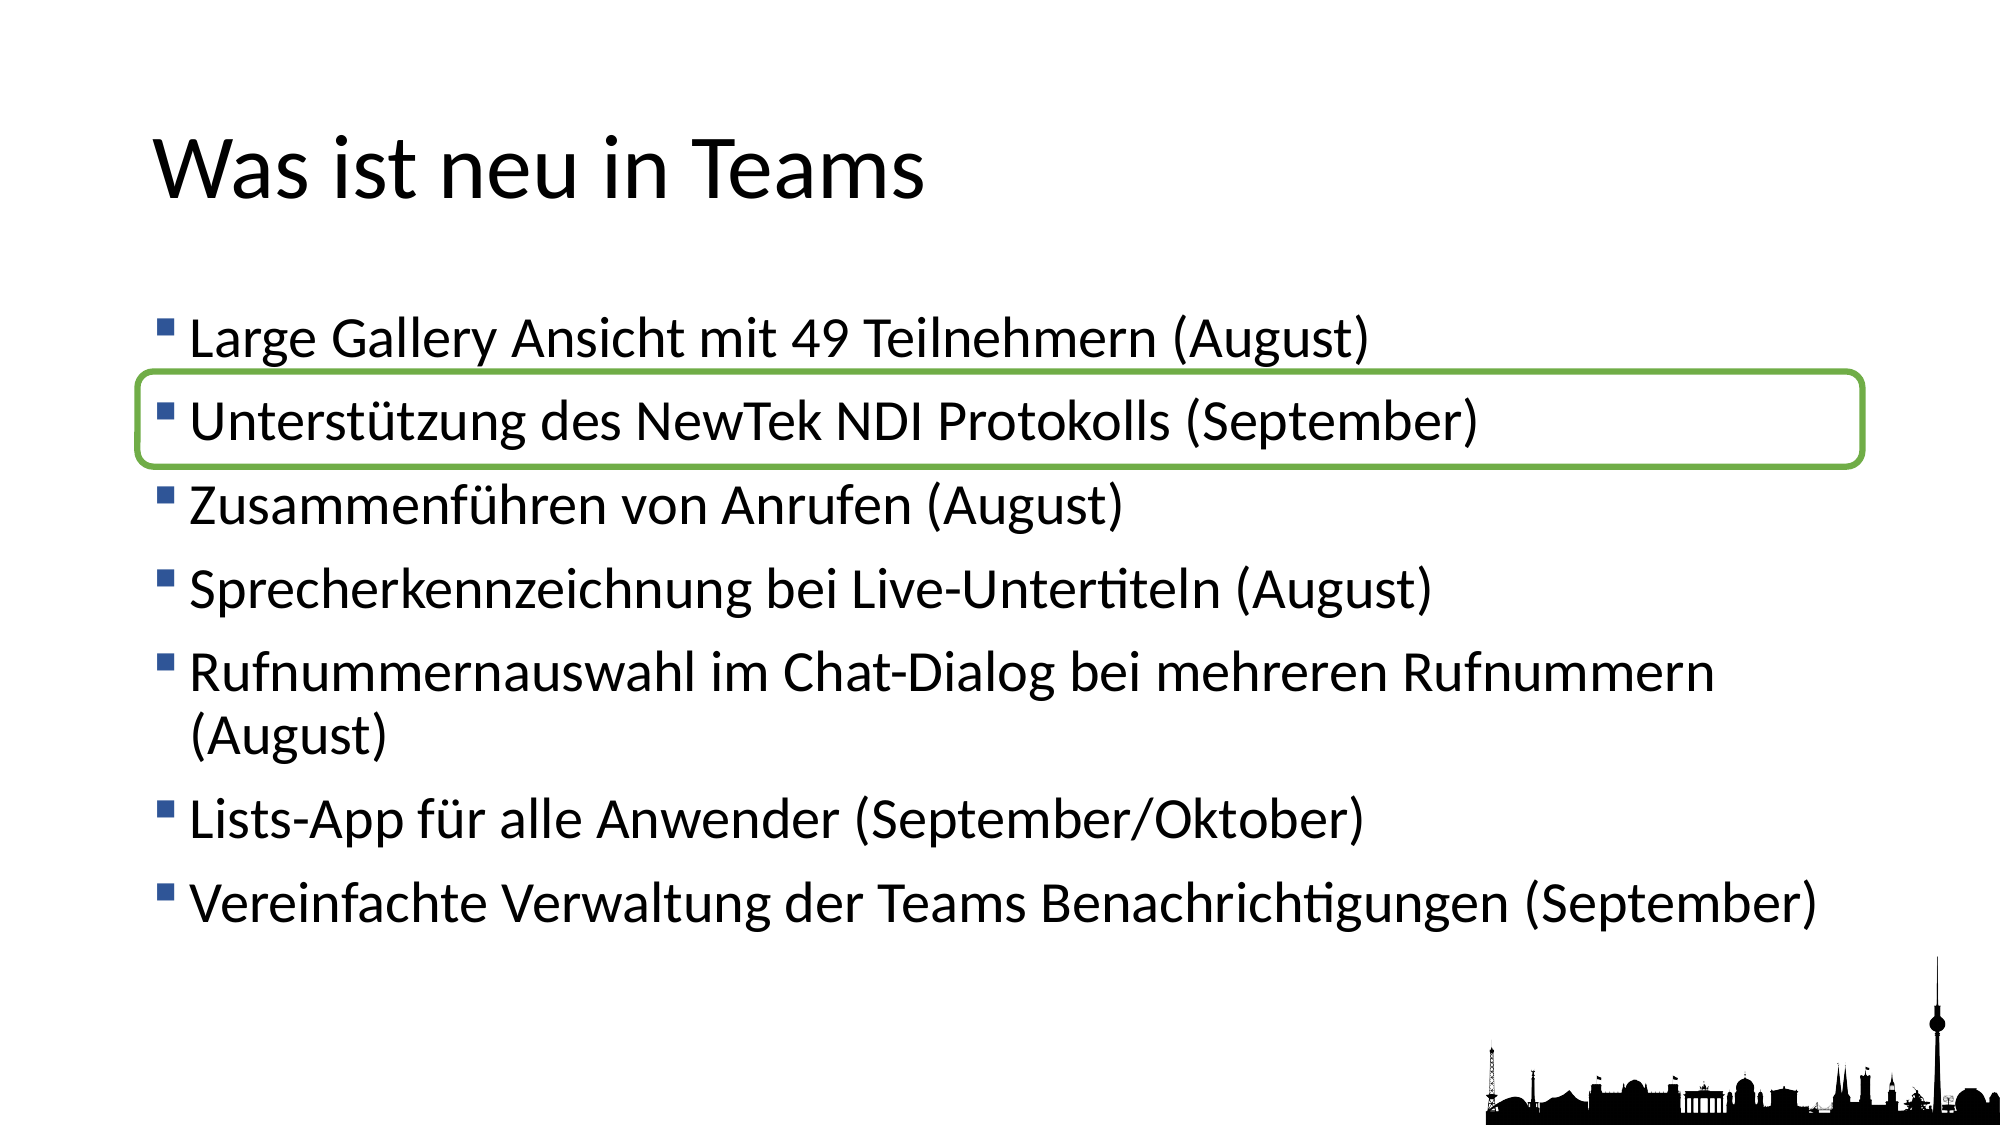

# Was ist neu in Teams
Large Gallery Ansicht mit 49 Teilnehmern (August)
Unterstützung des NewTek NDI Protokolls (September)
Zusammenführen von Anrufen (August)
Sprecherkennzeichnung bei Live-Untertiteln (August)
Rufnummernauswahl im Chat-Dialog bei mehreren Rufnummern (August)
Lists-App für alle Anwender (September/Oktober)
Vereinfachte Verwaltung der Teams Benachrichtigungen (September)